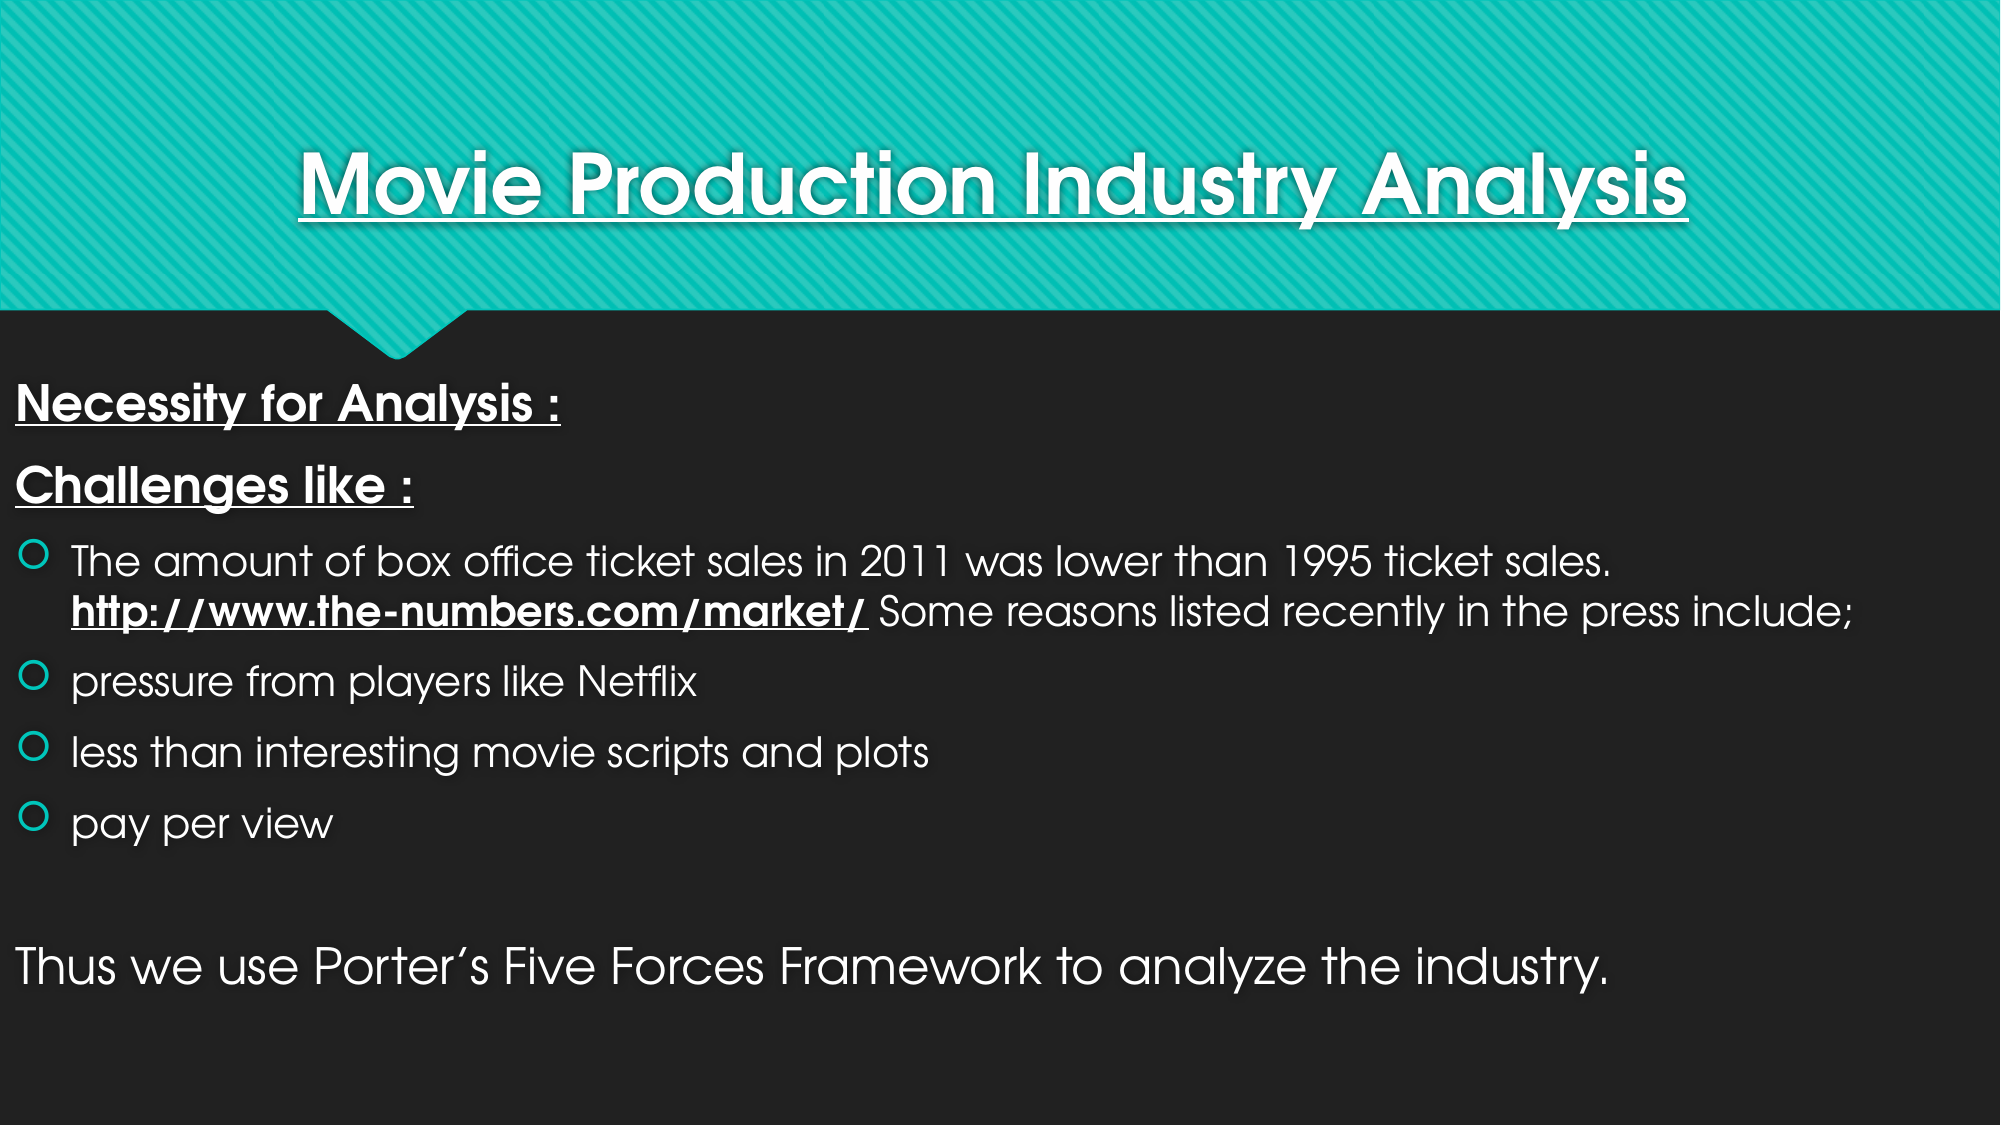

# Movie Production Industry Analysis

Necessity for Analysis :
Challenges like :
The amount of box office ticket sales in 2011 was lower than 1995 ticket sales. http://www.the-numbers.com/market/ Some reasons listed recently in the press include;
pressure from players like Netflix
less than interesting movie scripts and plots
pay per view

Thus we use Porter’s Five Forces Framework to analyze the industry.